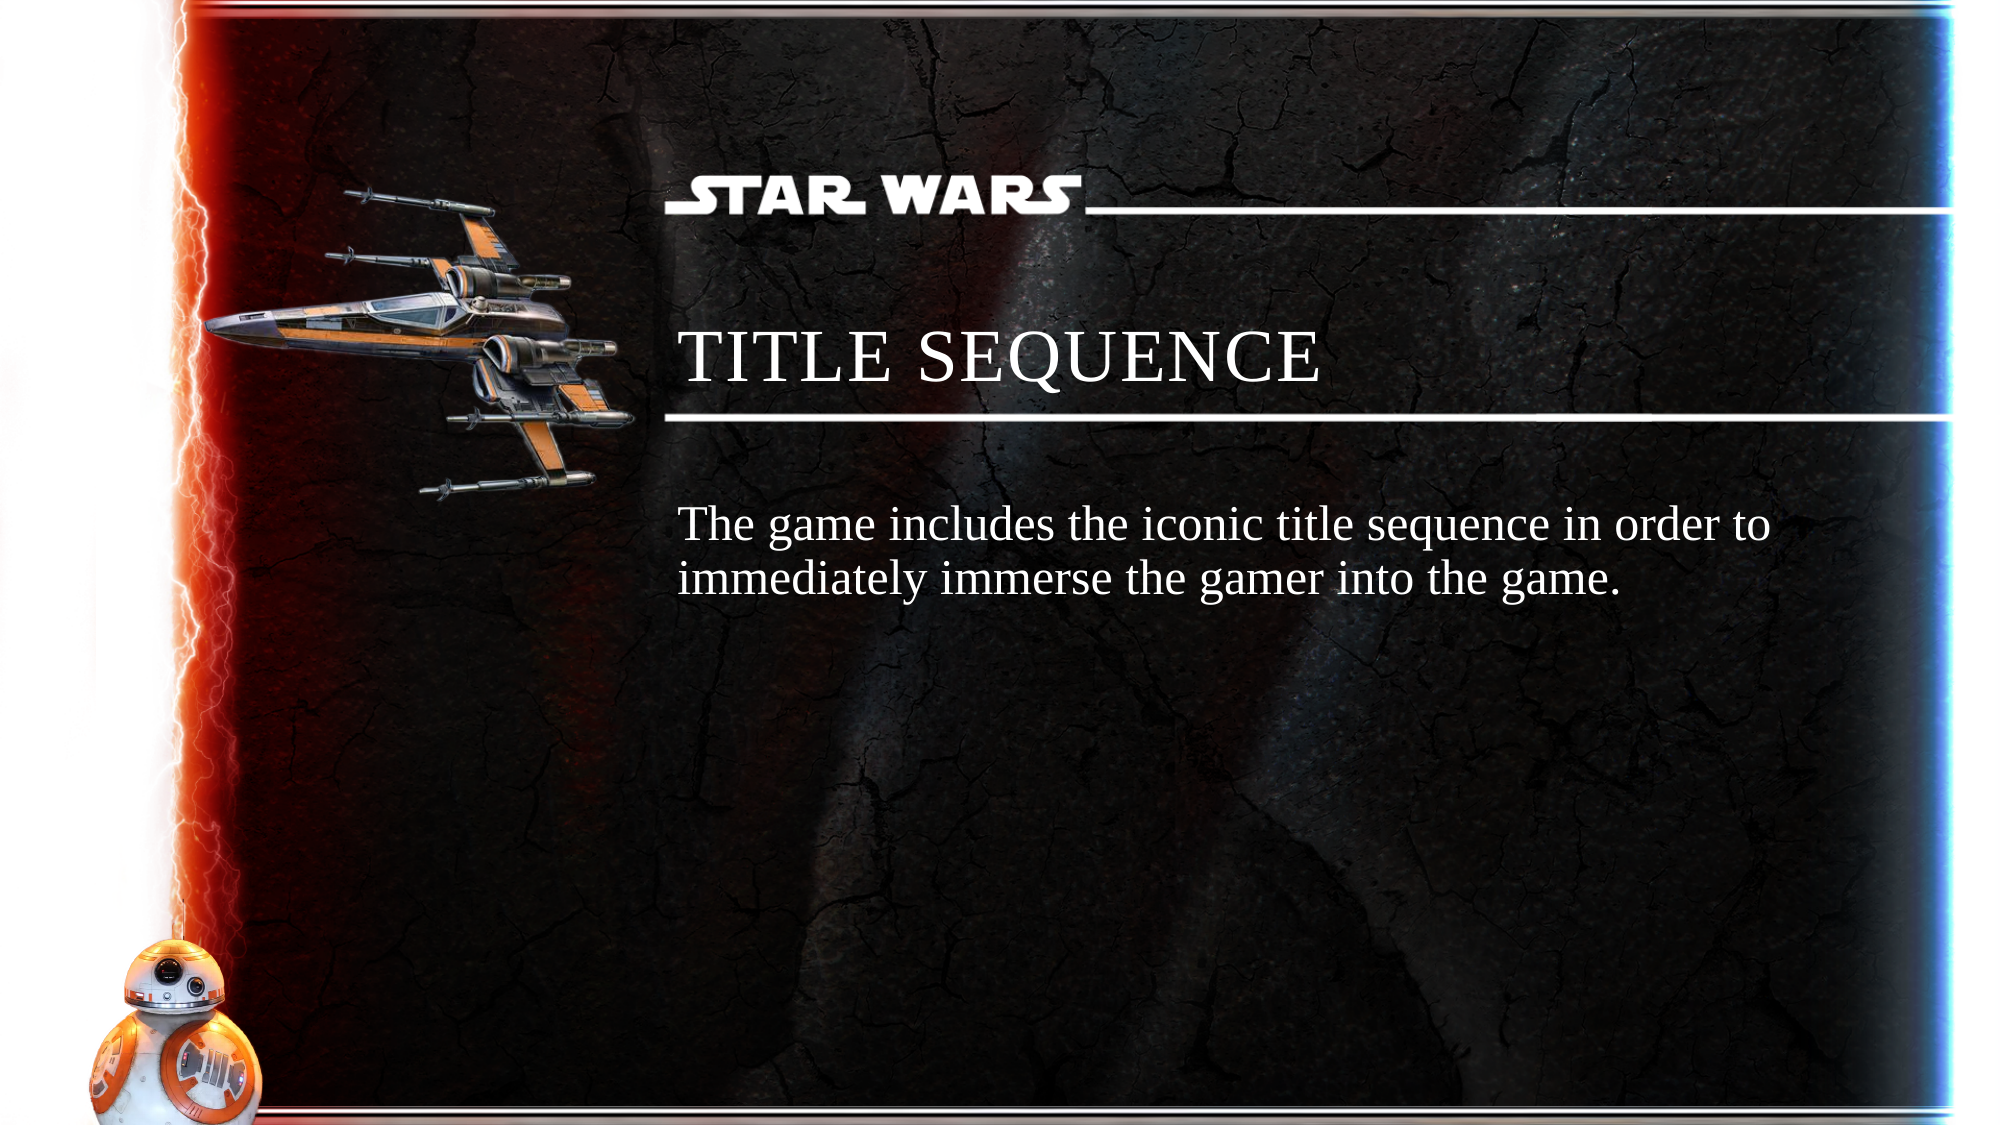

# Title sequence

The game includes the iconic title sequence in order to immediately immerse the gamer into the game.